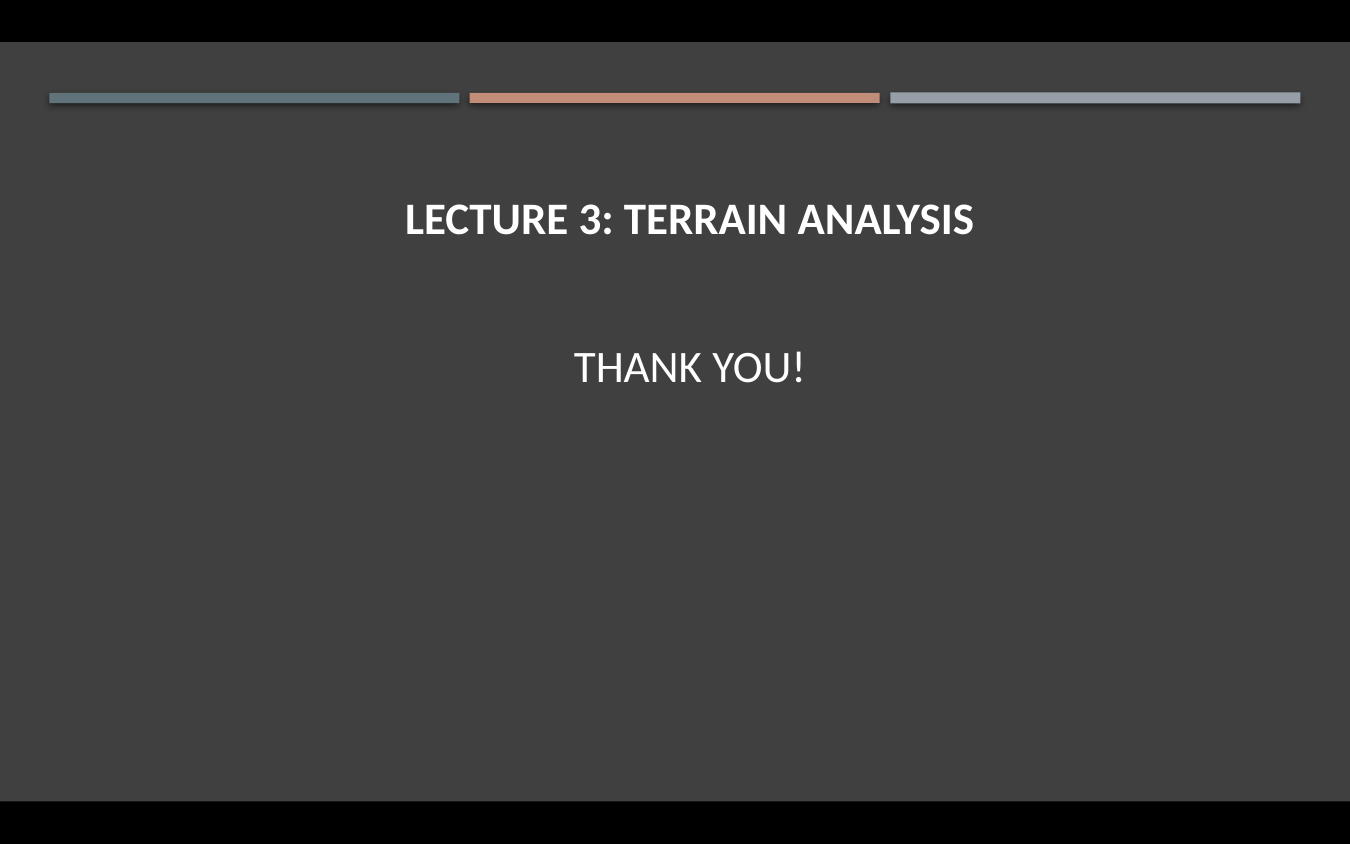

# LECTURE 3: Terrain Analysis
Thank you!